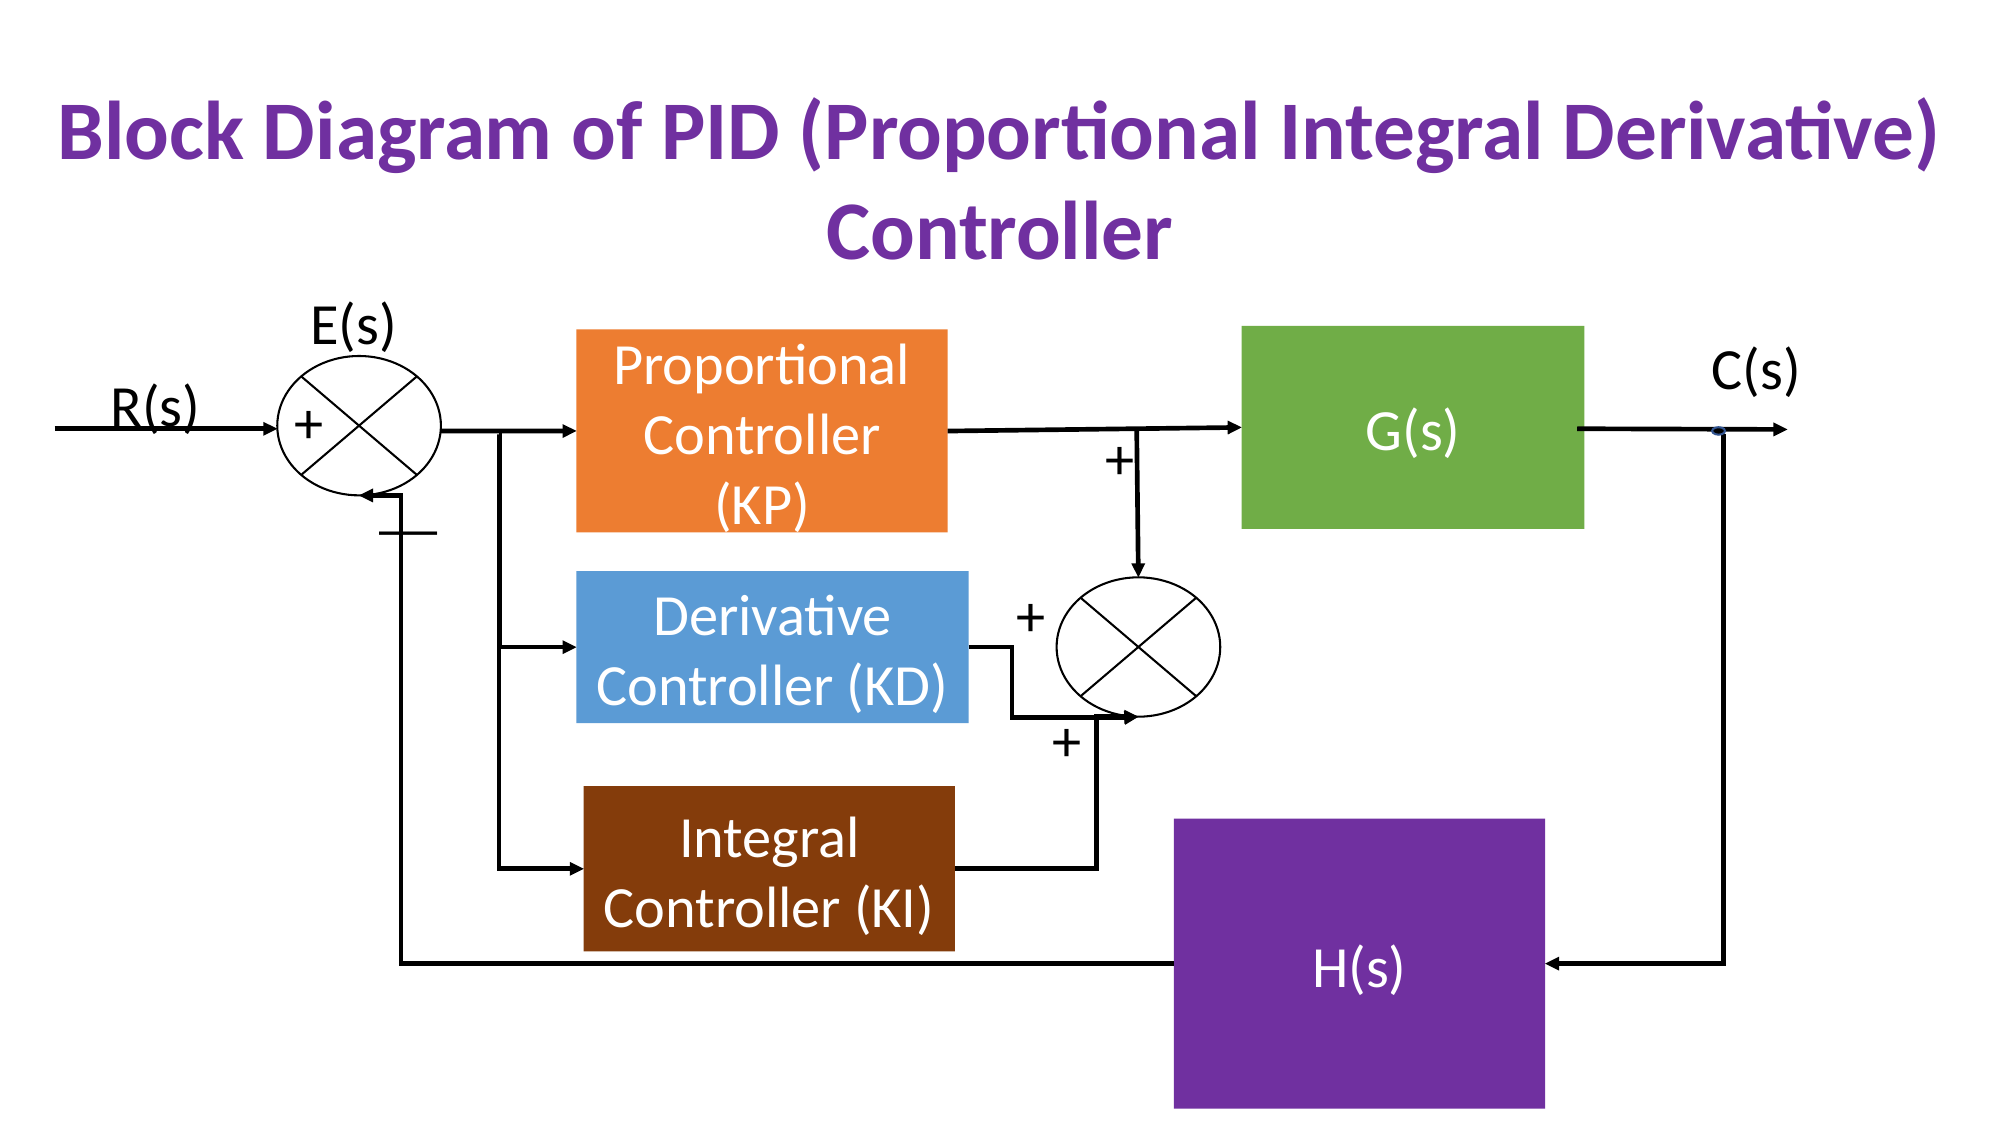

Block Diagram of PID (Proportional Integral Derivative) Controller
E(s)
C(s)
G(s)
Proportional Controller (KP)

R(s)
+
+

__
Derivative Controller (KD)
+

+
Integral Controller (KI)
H(s)